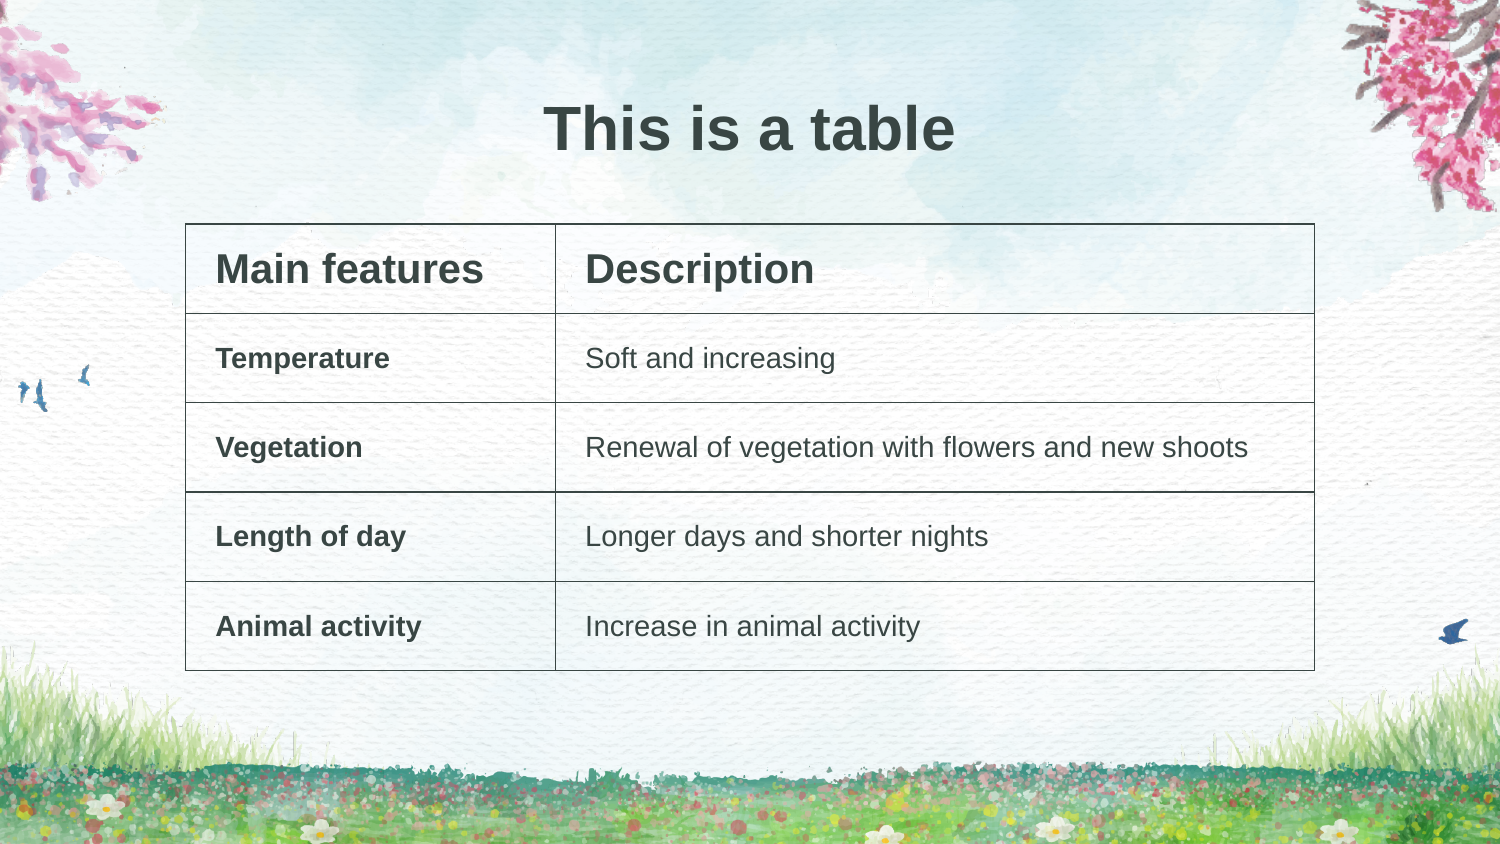

# This is a table
| Main features | Description |
| --- | --- |
| Temperature | Soft and increasing |
| Vegetation | Renewal of vegetation with flowers and new shoots |
| Length of day | Longer days and shorter nights |
| Animal activity | Increase in animal activity |